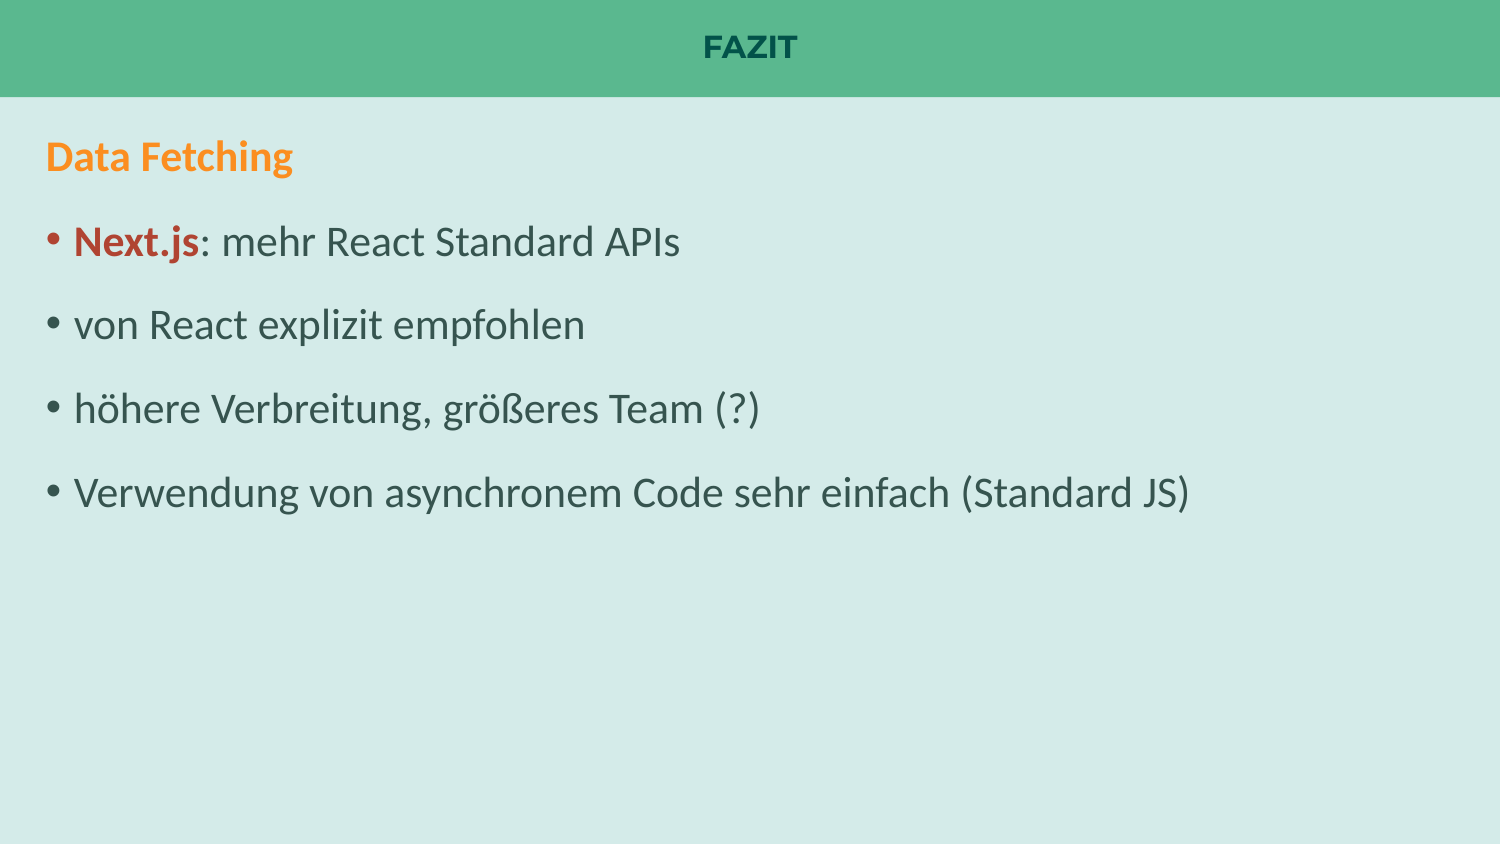

# Fazit
Data Fetching
Next.js: mehr React Standard APIs
von React explizit empfohlen
höhere Verbreitung, größeres Team (?)
Verwendung von asynchronem Code sehr einfach (Standard JS)